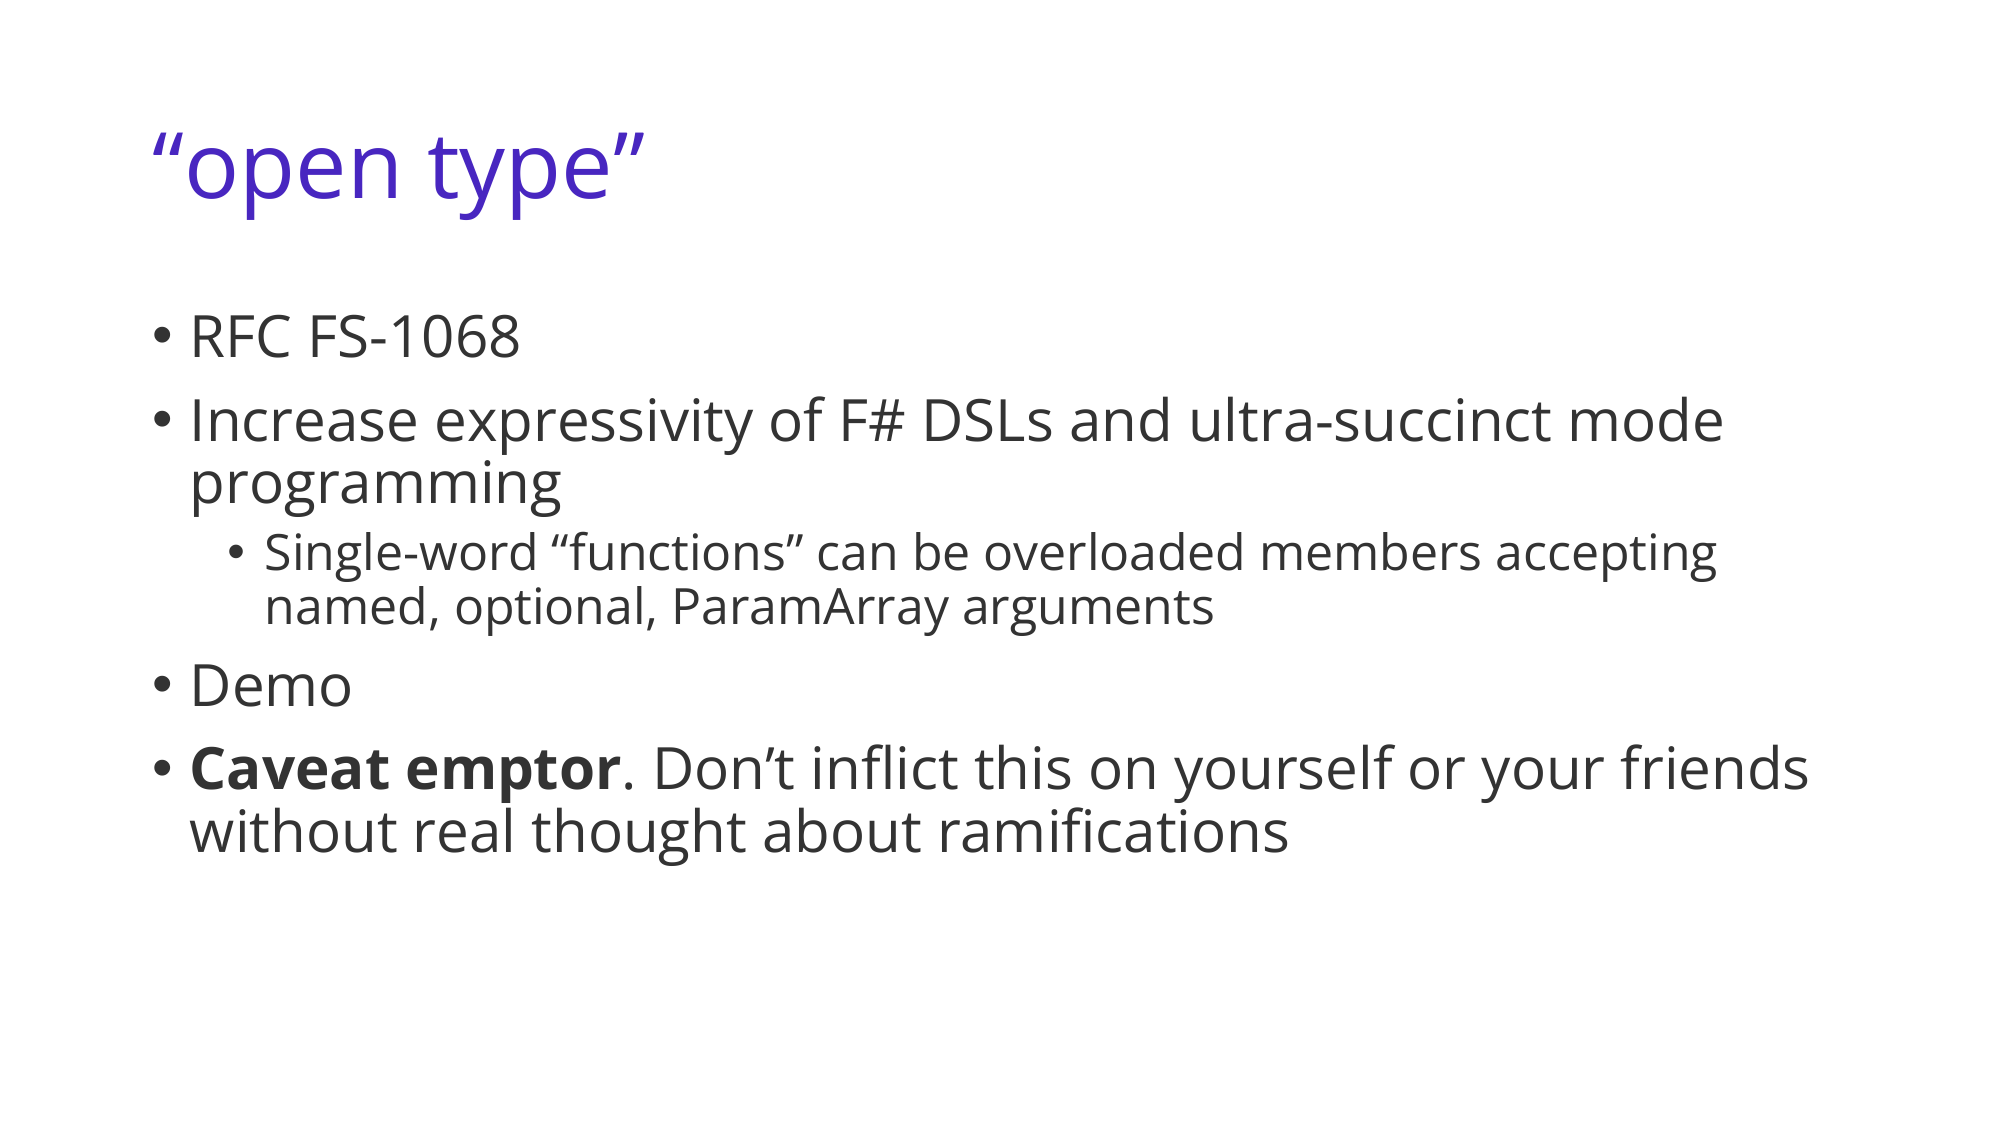

# “open type”
RFC FS-1068
Increase expressivity of F# DSLs and ultra-succinct mode programming
Single-word “functions” can be overloaded members accepting named, optional, ParamArray arguments
Demo
Caveat emptor. Don’t inflict this on yourself or your friends without real thought about ramifications